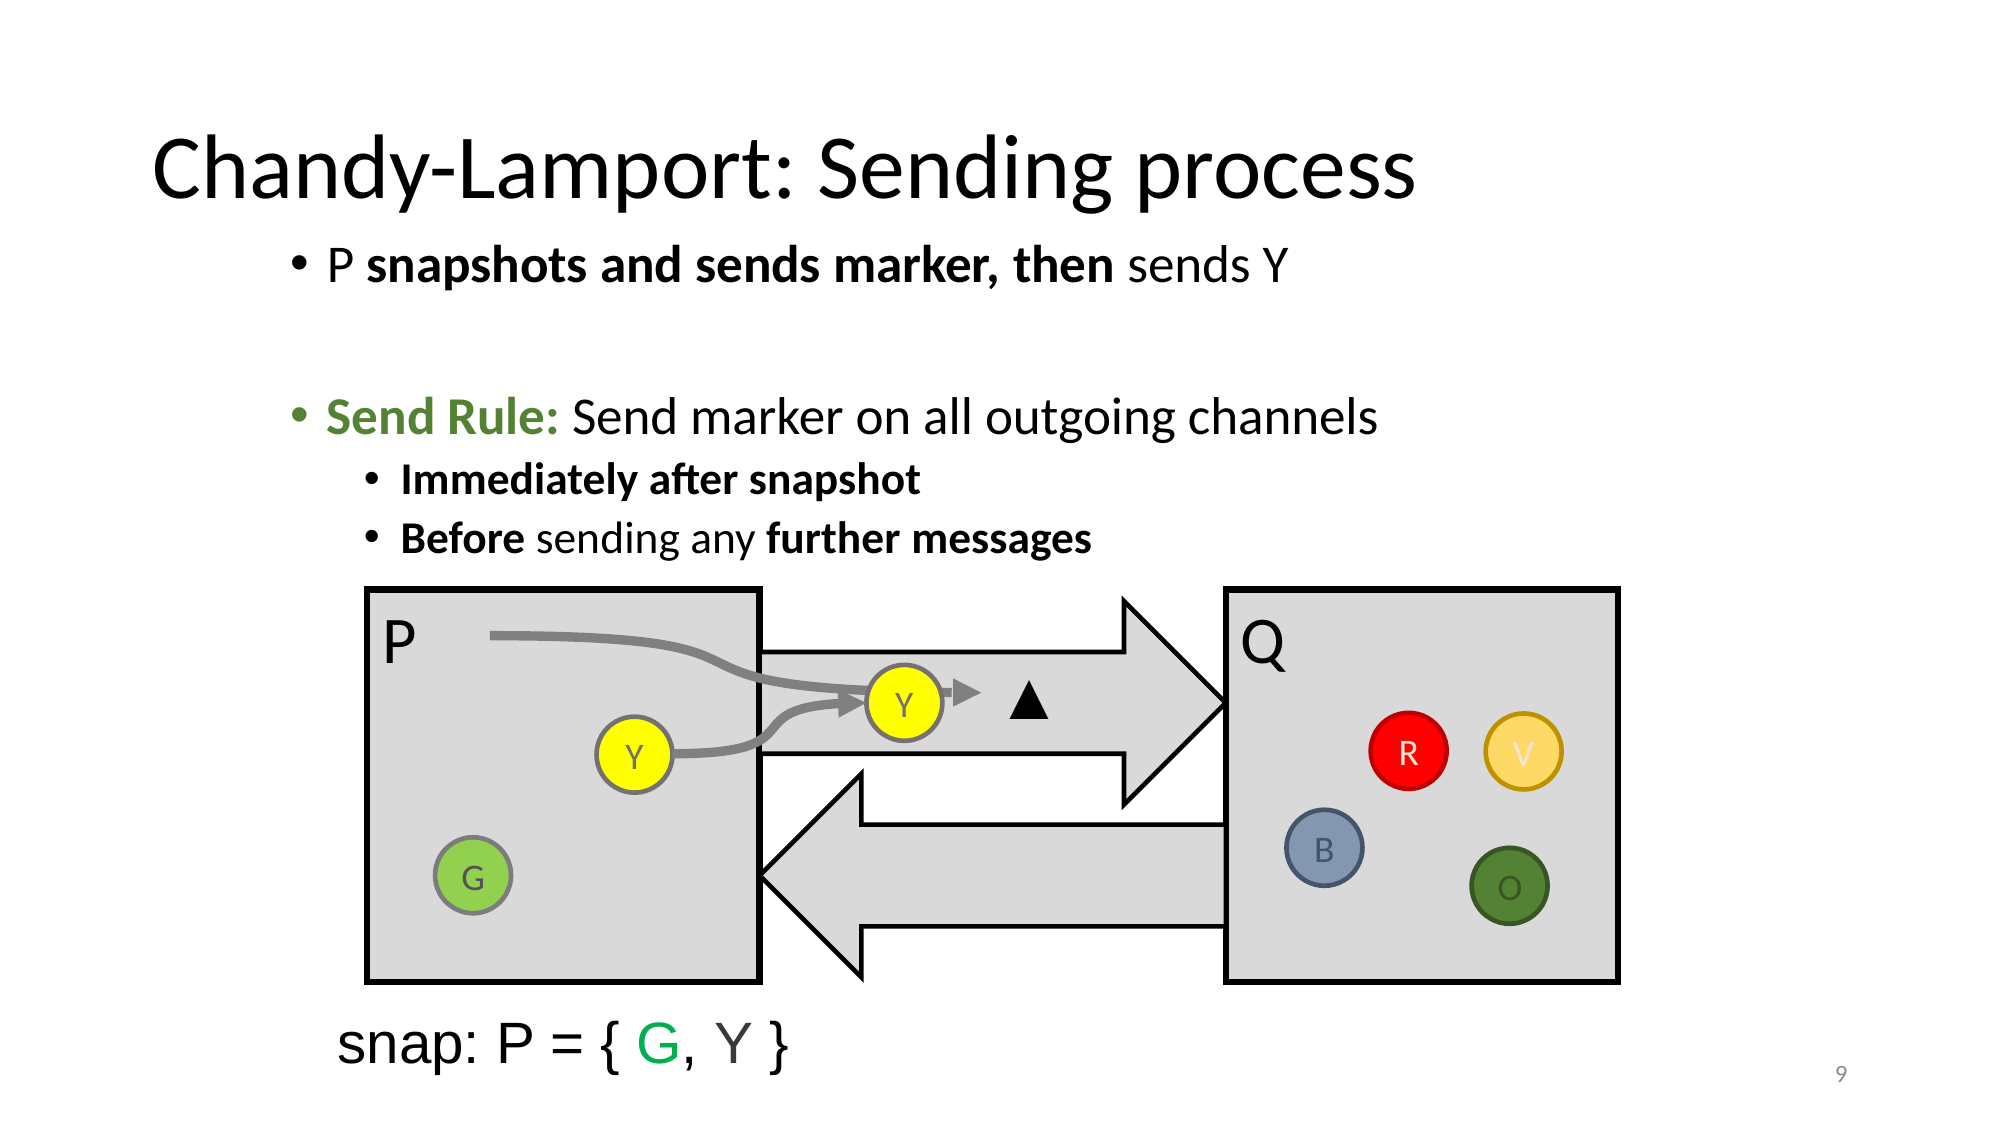

# Chandy-Lamport: Sending process
P snapshots and sends marker, then sends Y

Send Rule: Send marker on all outgoing channels
Immediately after snapshot
Before sending any further messages
P
Q

▲
Y
R
V
Y

B
G
O
snap: P = { G, Y }
9